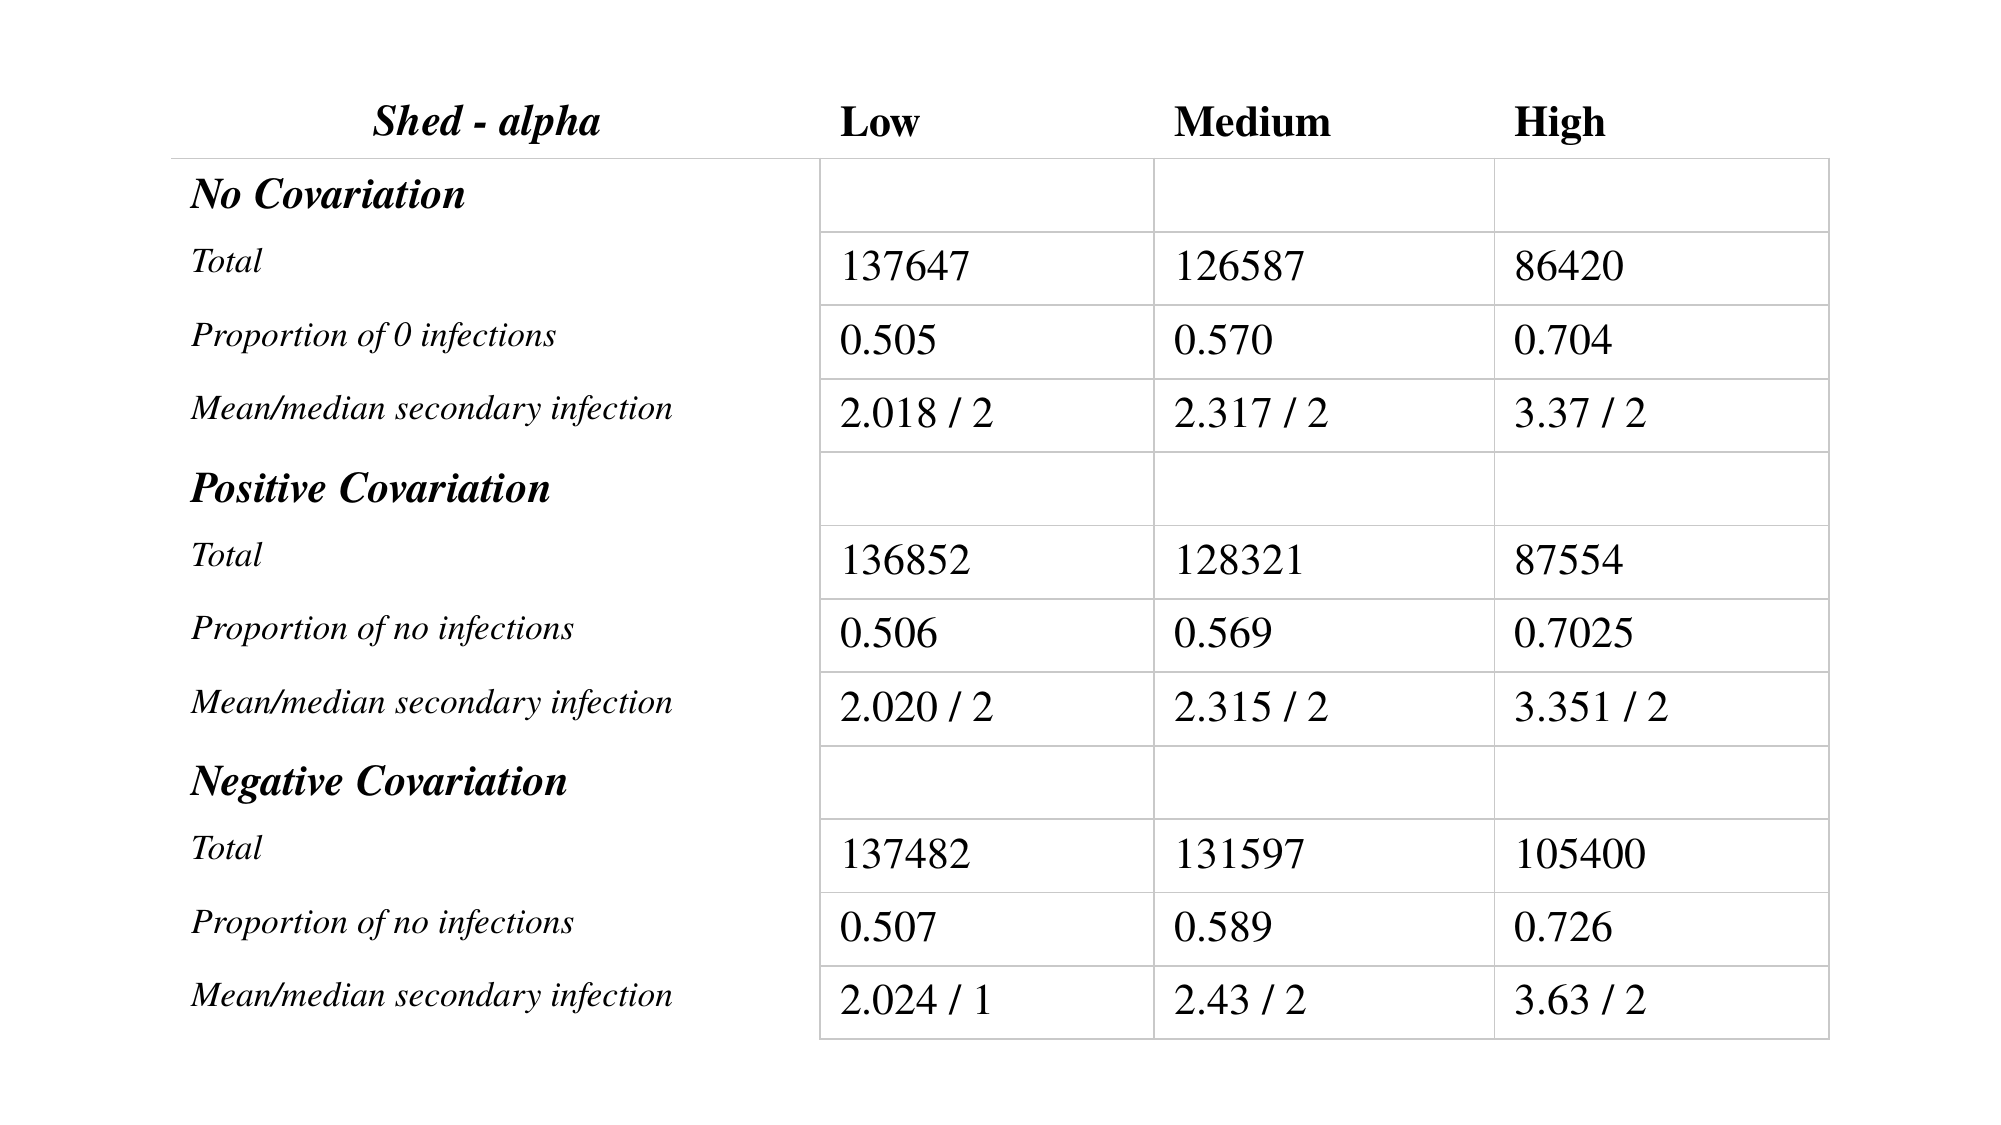

| Shed - alpha | Low | Medium | High |
| --- | --- | --- | --- |
| No Covariation |  |  |  |
| Total | 137647 | 126587 | 86420 |
| Proportion of 0 infections | 0.505 | 0.570 | 0.704 |
| Mean/median secondary infection | 2.018 / 2 | 2.317 / 2 | 3.37 / 2 |
| Positive Covariation |  |  |  |
| Total | 136852 | 128321 | 87554 |
| Proportion of no infections | 0.506 | 0.569 | 0.7025 |
| Mean/median secondary infection | 2.020 / 2 | 2.315 / 2 | 3.351 / 2 |
| Negative Covariation |  |  |  |
| Total | 137482 | 131597 | 105400 |
| Proportion of no infections | 0.507 | 0.589 | 0.726 |
| Mean/median secondary infection | 2.024 / 1 | 2.43 / 2 | 3.63 / 2 |